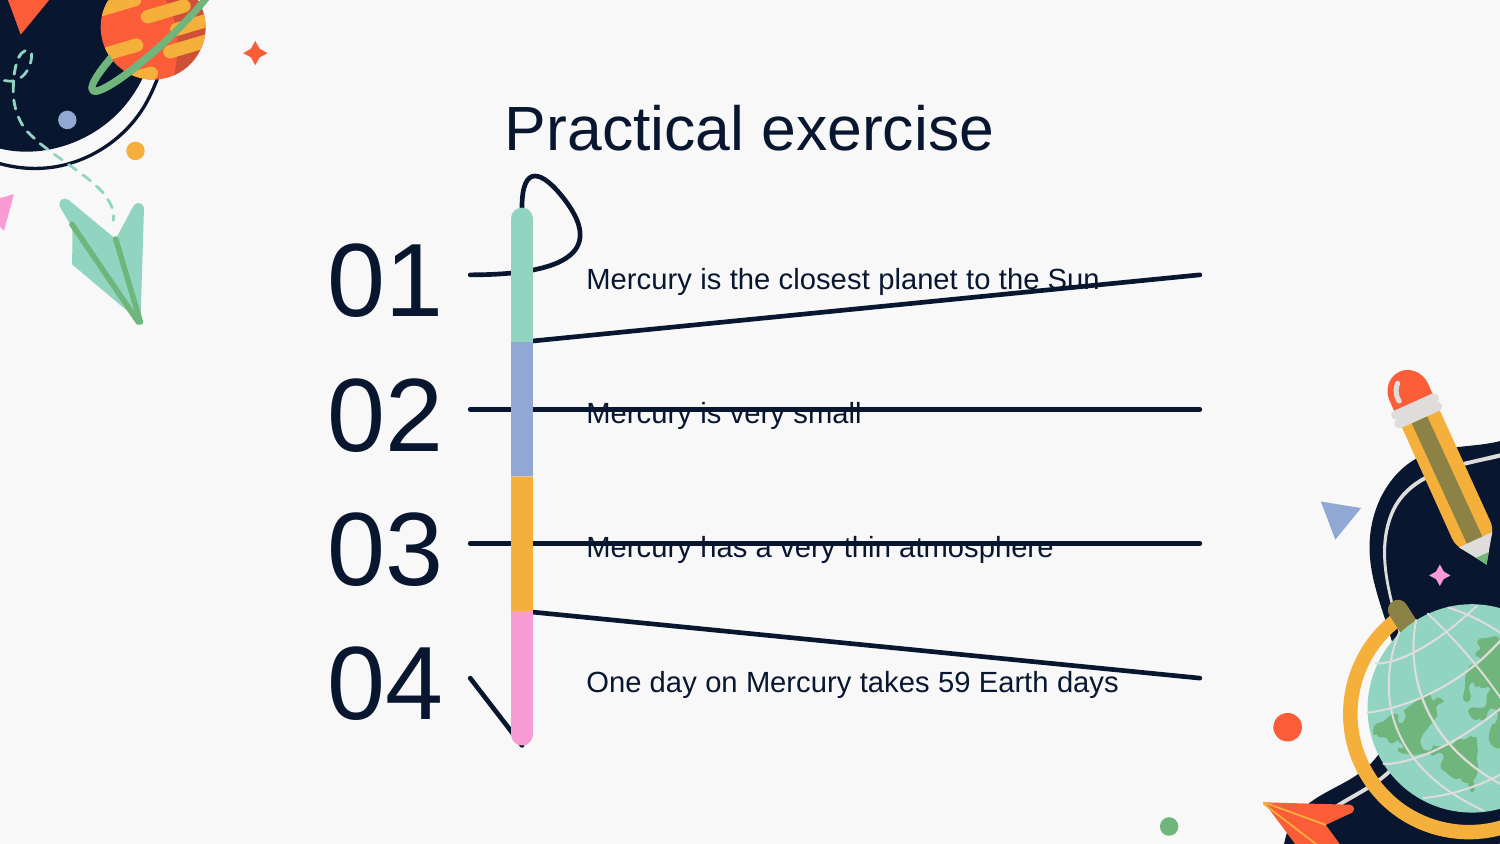

# Practical exercise

01
Mercury is the closest planet to the Sun
02
Mercury is very small

03
Mercury has a very thin atmosphere

04
One day on Mercury takes 59 Earth days